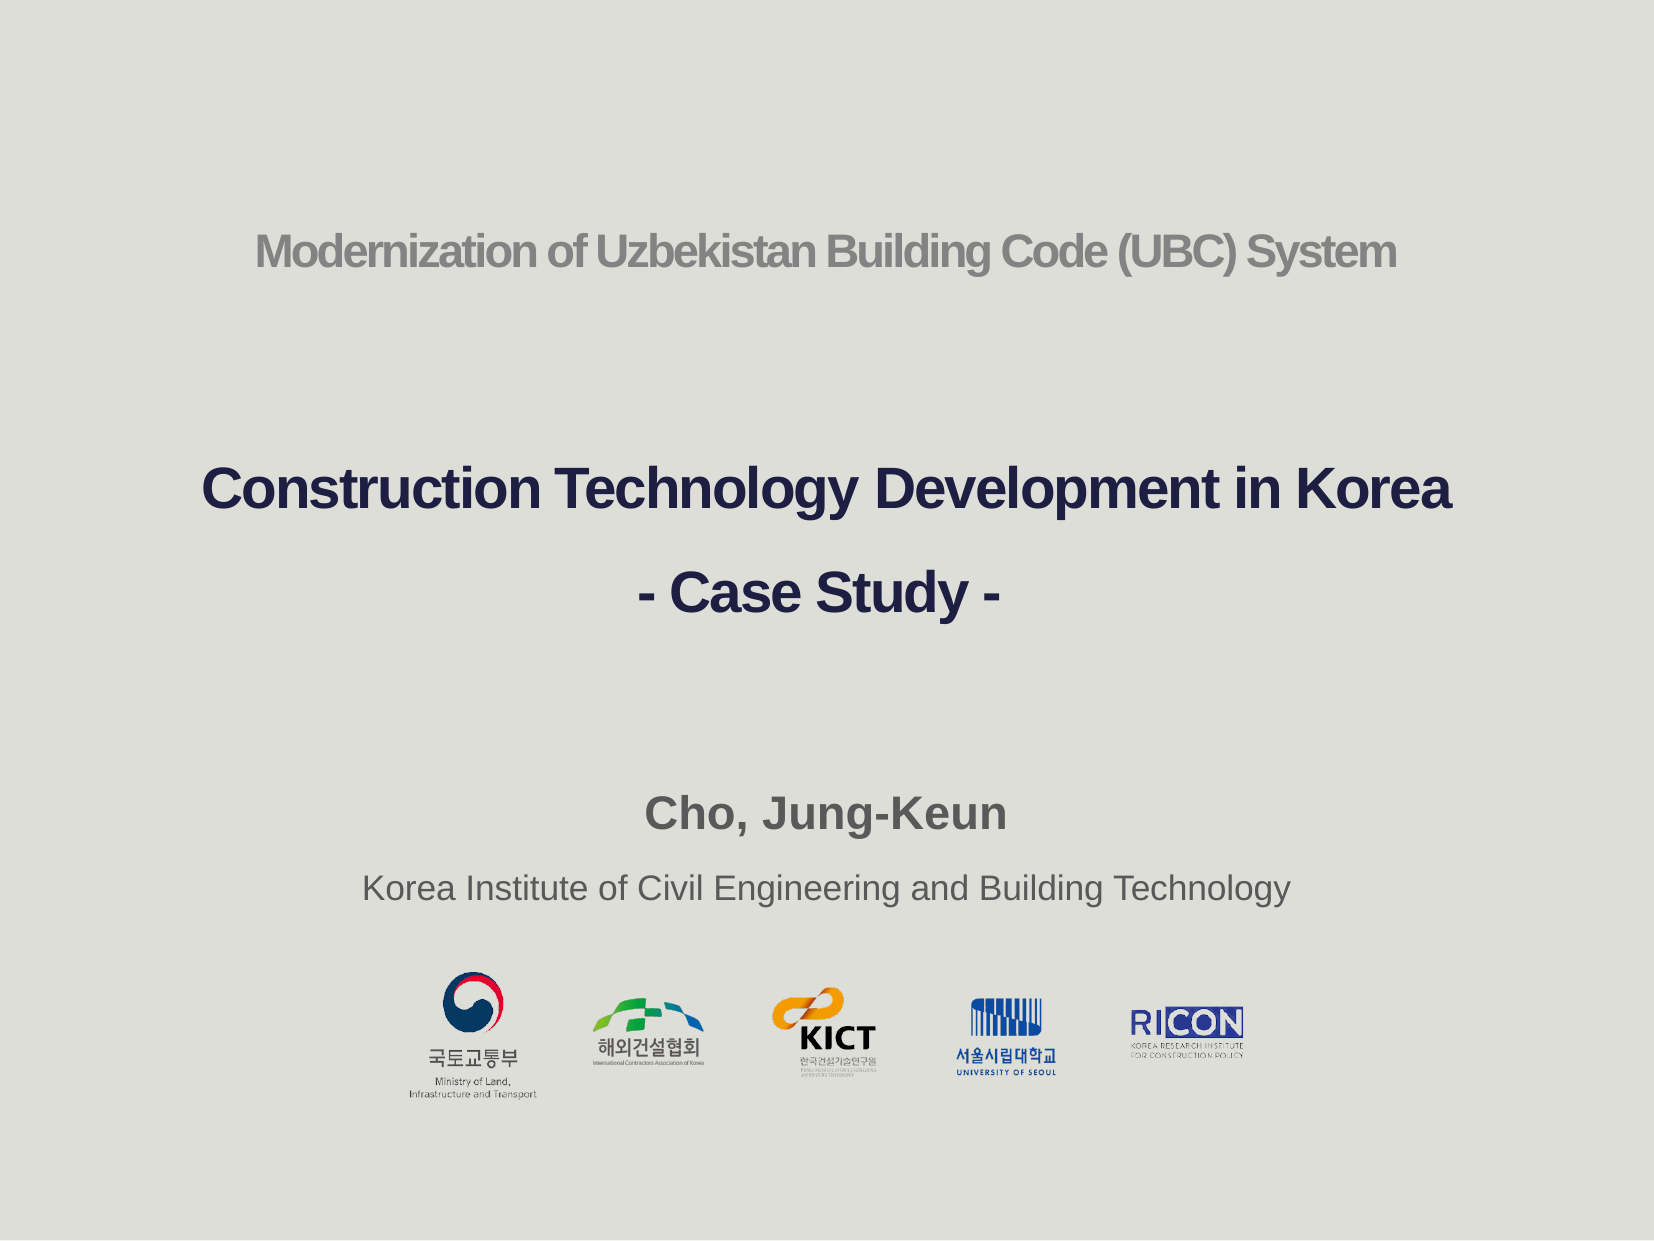

# Construction Technology Development in Korea - Case Study -
Cho, Jung-Keun
Korea Institute of Civil Engineering and Building Technology